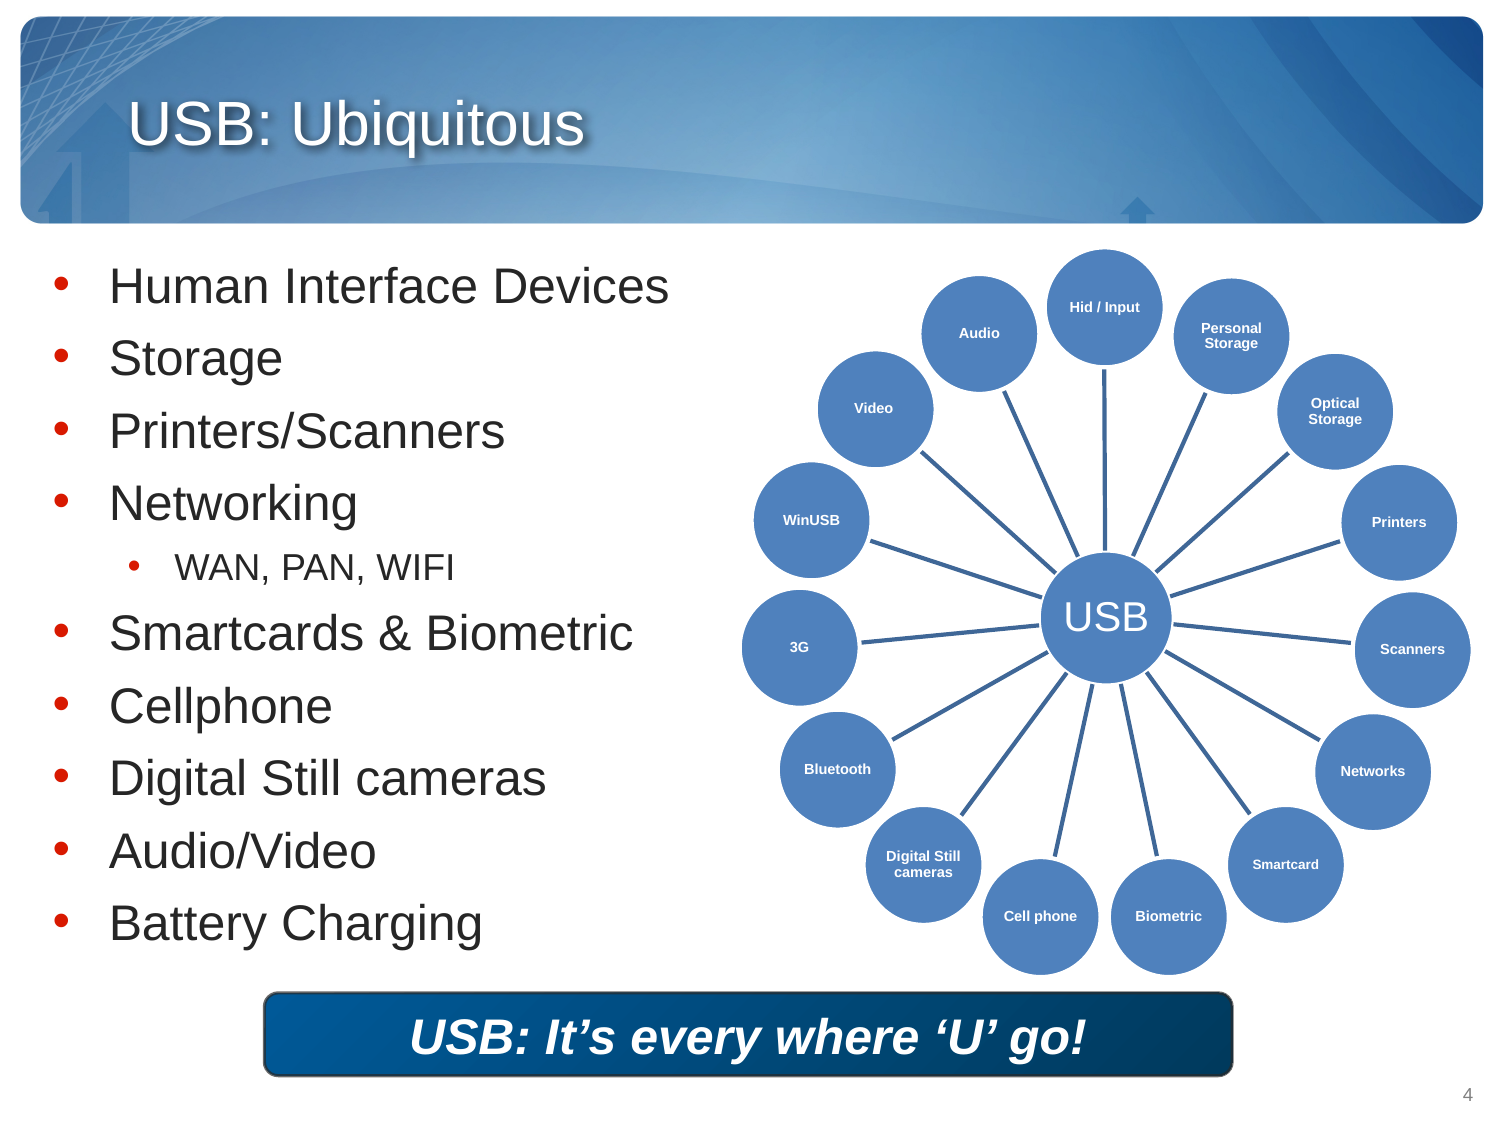

# USB: Ubiquitous
USB

Hid / Input

Personal Storage

Optical Storage

Printers

Scanners

Networks

Smartcard

Biometric

Cell phone

Digital Still cameras

Bluetooth

3G

WinUSB

Video

Audio
Human Interface Devices
Storage
Printers/Scanners
Networking
WAN, PAN, WIFI
Smartcards & Biometric
Cellphone
Digital Still cameras
Audio/Video
Battery Charging
USB: It’s every where ‘U’ go!
4